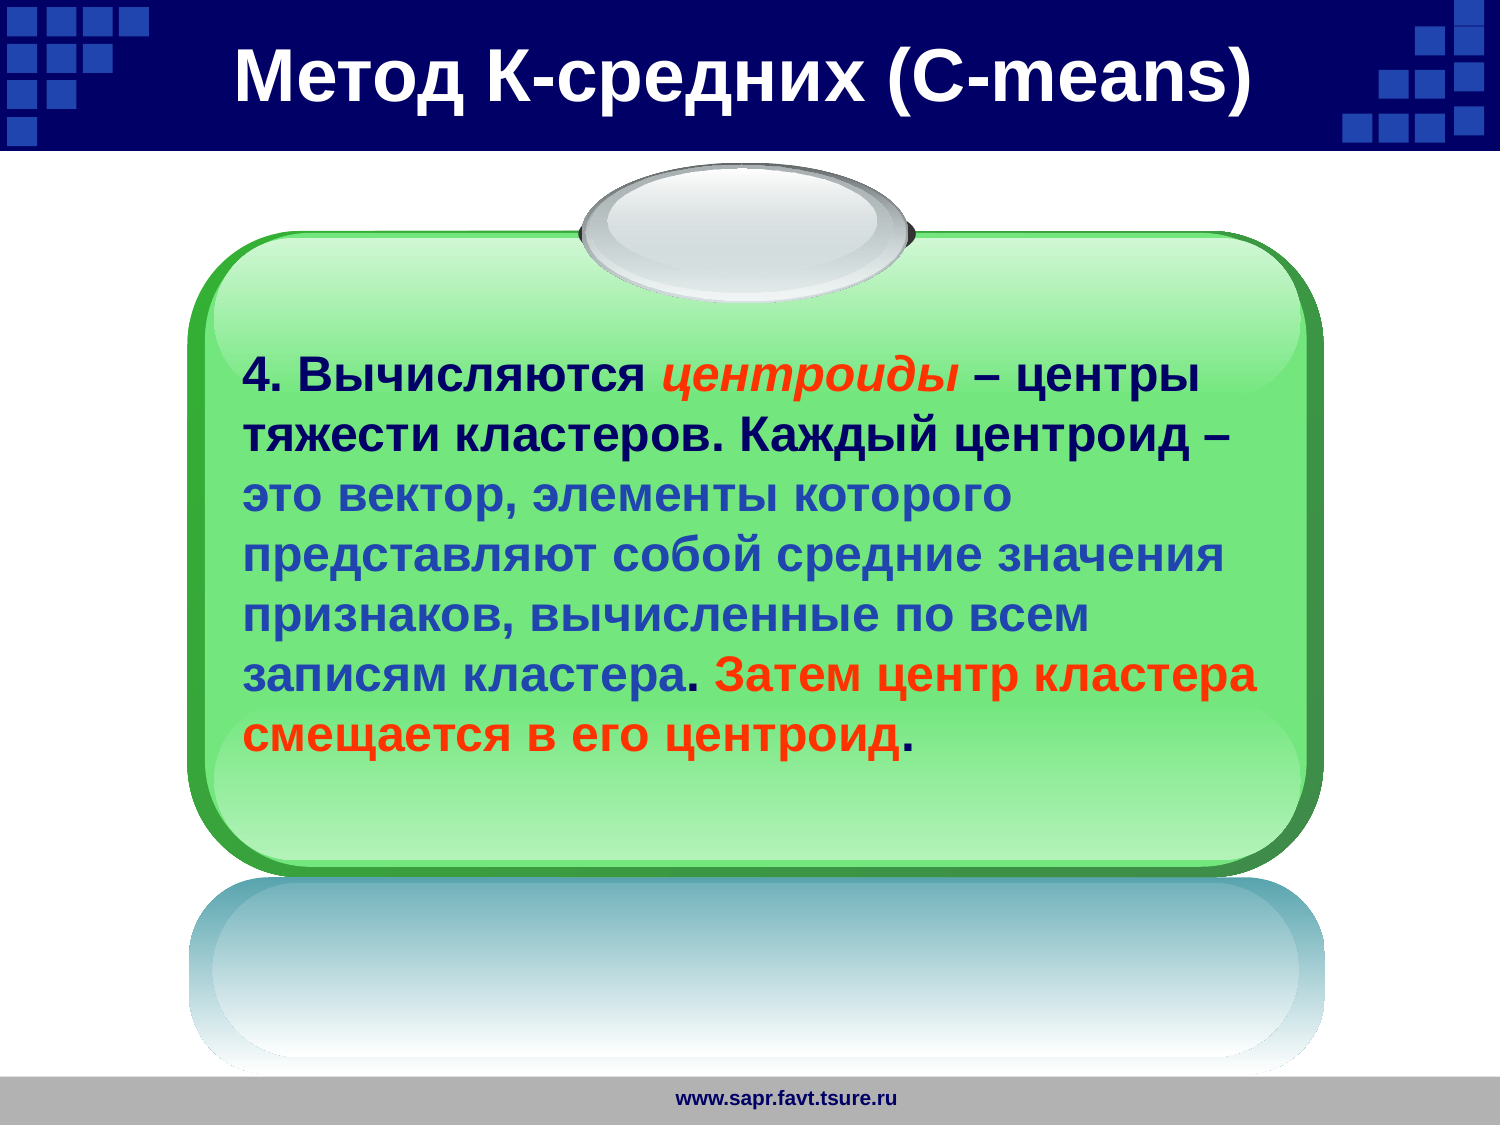

Метод К-средних (C-means)

4. Вычисляются центроиды – центры тяжести кластеров. Каждый центроид – это вектор, элементы которого представляют собой средние значения признаков, вычисленные по всем записям кластера. Затем центр кластера смещается в его центроид.

www.sapr.favt.tsure.ru